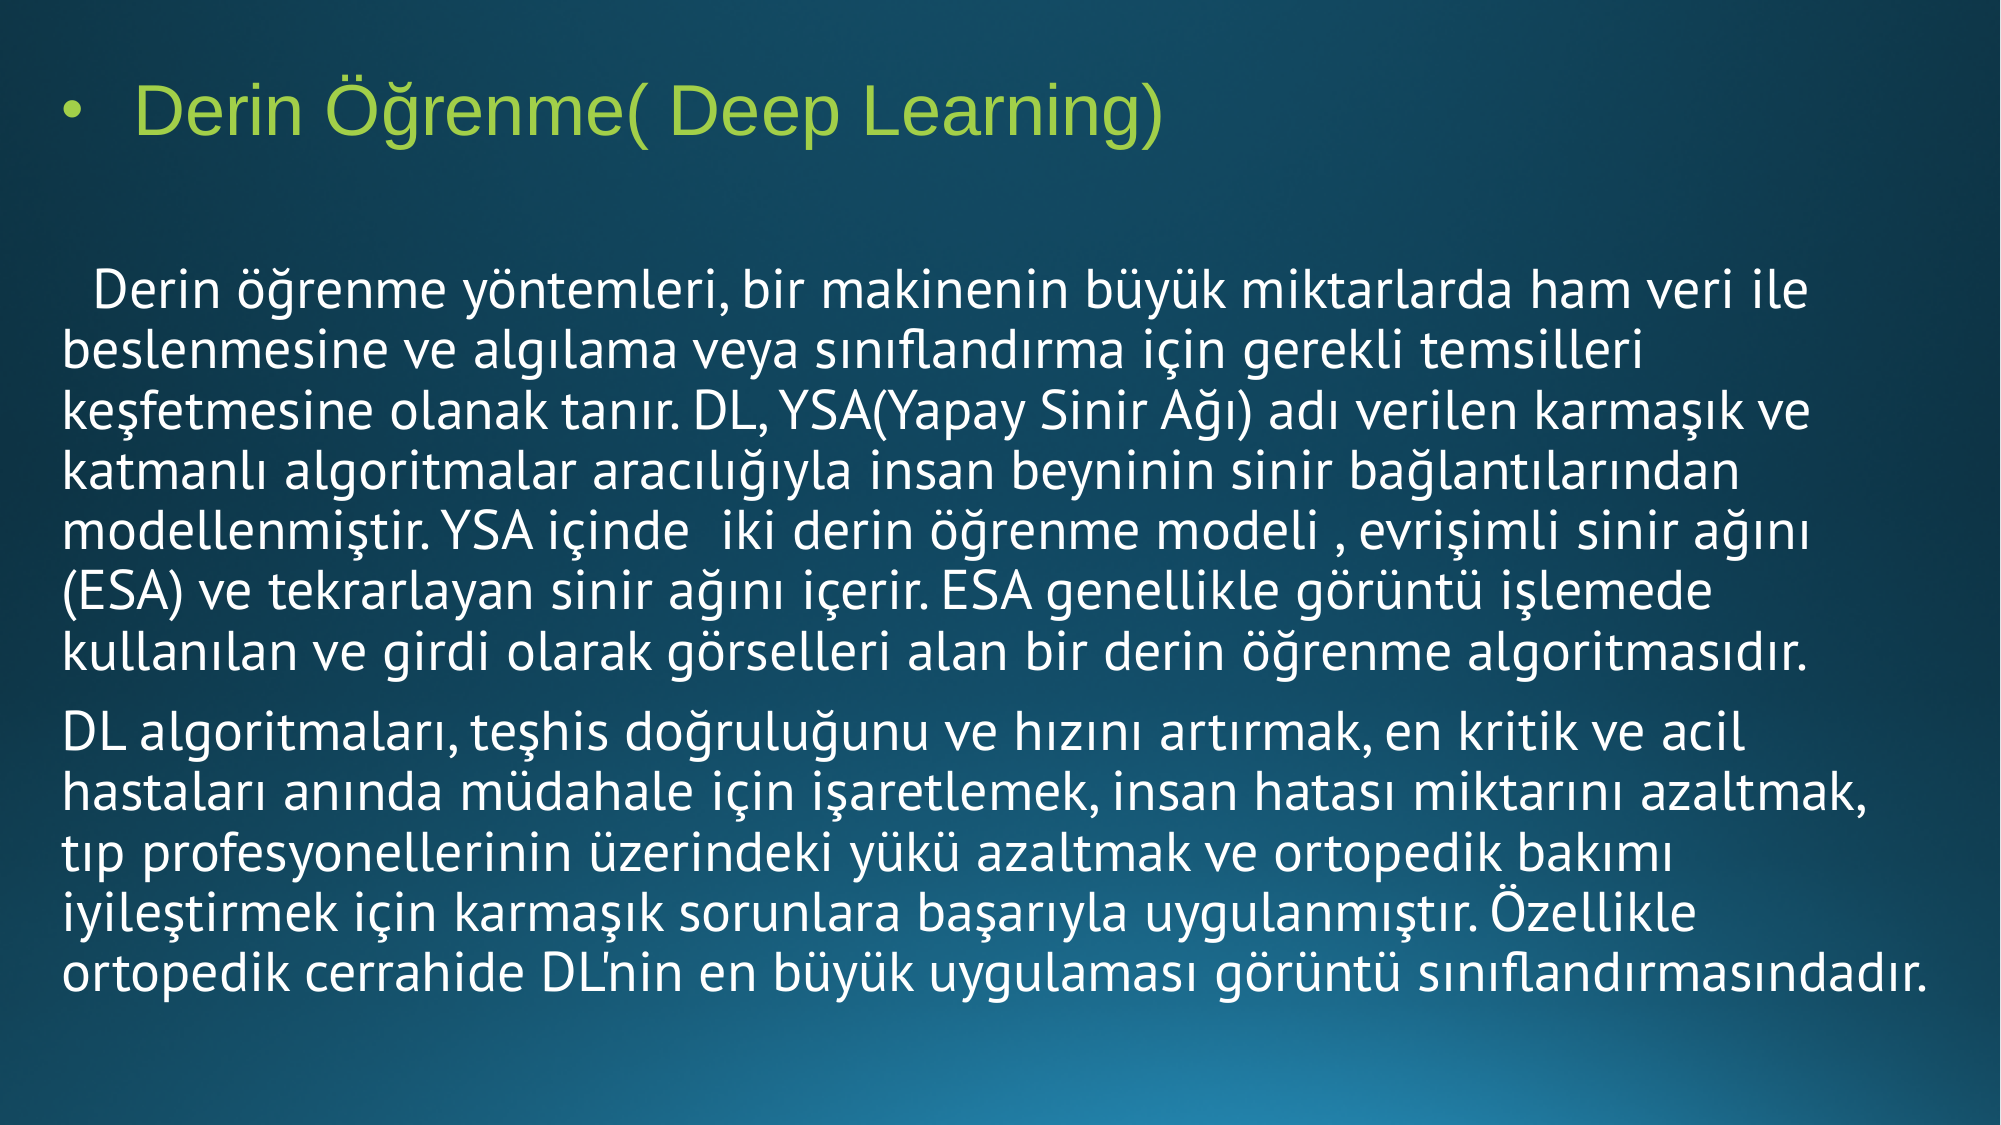

Derin Öğrenme( Deep Learning)

  Derin öğrenme yöntemleri, bir makinenin büyük miktarlarda ham veri ile beslenmesine ve algılama veya sınıflandırma için gerekli temsilleri keşfetmesine olanak tanır. DL, YSA(Yapay Sinir Ağı) adı verilen karmaşık ve katmanlı algoritmalar aracılığıyla insan beyninin sinir bağlantılarından modellenmiştir. YSA içinde  iki derin öğrenme modeli , evrişimli sinir ağını (ESA) ve tekrarlayan sinir ağını içerir. ESA genellikle görüntü işlemede kullanılan ve girdi olarak görselleri alan bir derin öğrenme algoritmasıdır.
DL algoritmaları, teşhis doğruluğunu ve hızını artırmak, en kritik ve acil hastaları anında müdahale için işaretlemek, insan hatası miktarını azaltmak, tıp profesyonellerinin üzerindeki yükü azaltmak ve ortopedik bakımı iyileştirmek için karmaşık sorunlara başarıyla uygulanmıştır. Özellikle ortopedik cerrahide DL'nin en büyük uygulaması görüntü sınıflandırmasındadır.